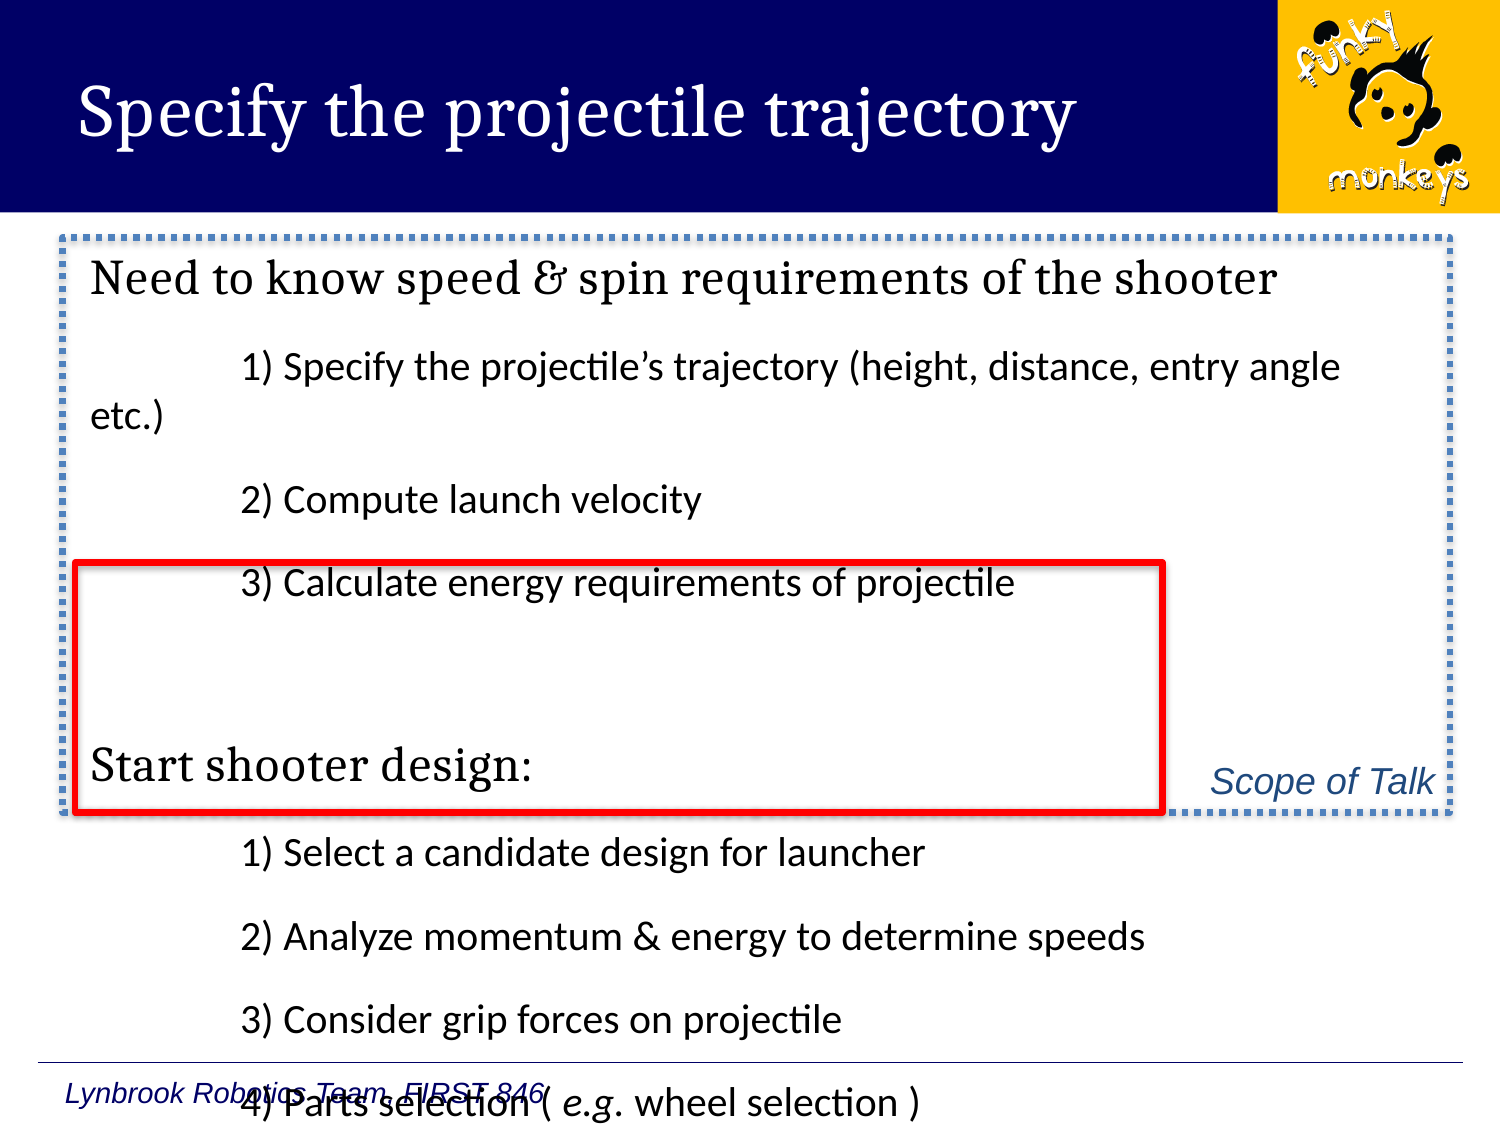

# Specify the projectile trajectory

Scope of Talk
Need to know speed & spin requirements of the shooter
	1) Specify the projectile’s trajectory (height, distance, entry angle etc.)
	2) Compute launch velocity
	3) Calculate energy requirements of projectile

Start shooter design:
	1) Select a candidate design for launcher
	2) Analyze momentum & energy to determine speeds
	3) Consider grip forces on projectile
	4) Parts selection ( e.g. wheel selection )
	5) Gear-motor selection
   Iterate